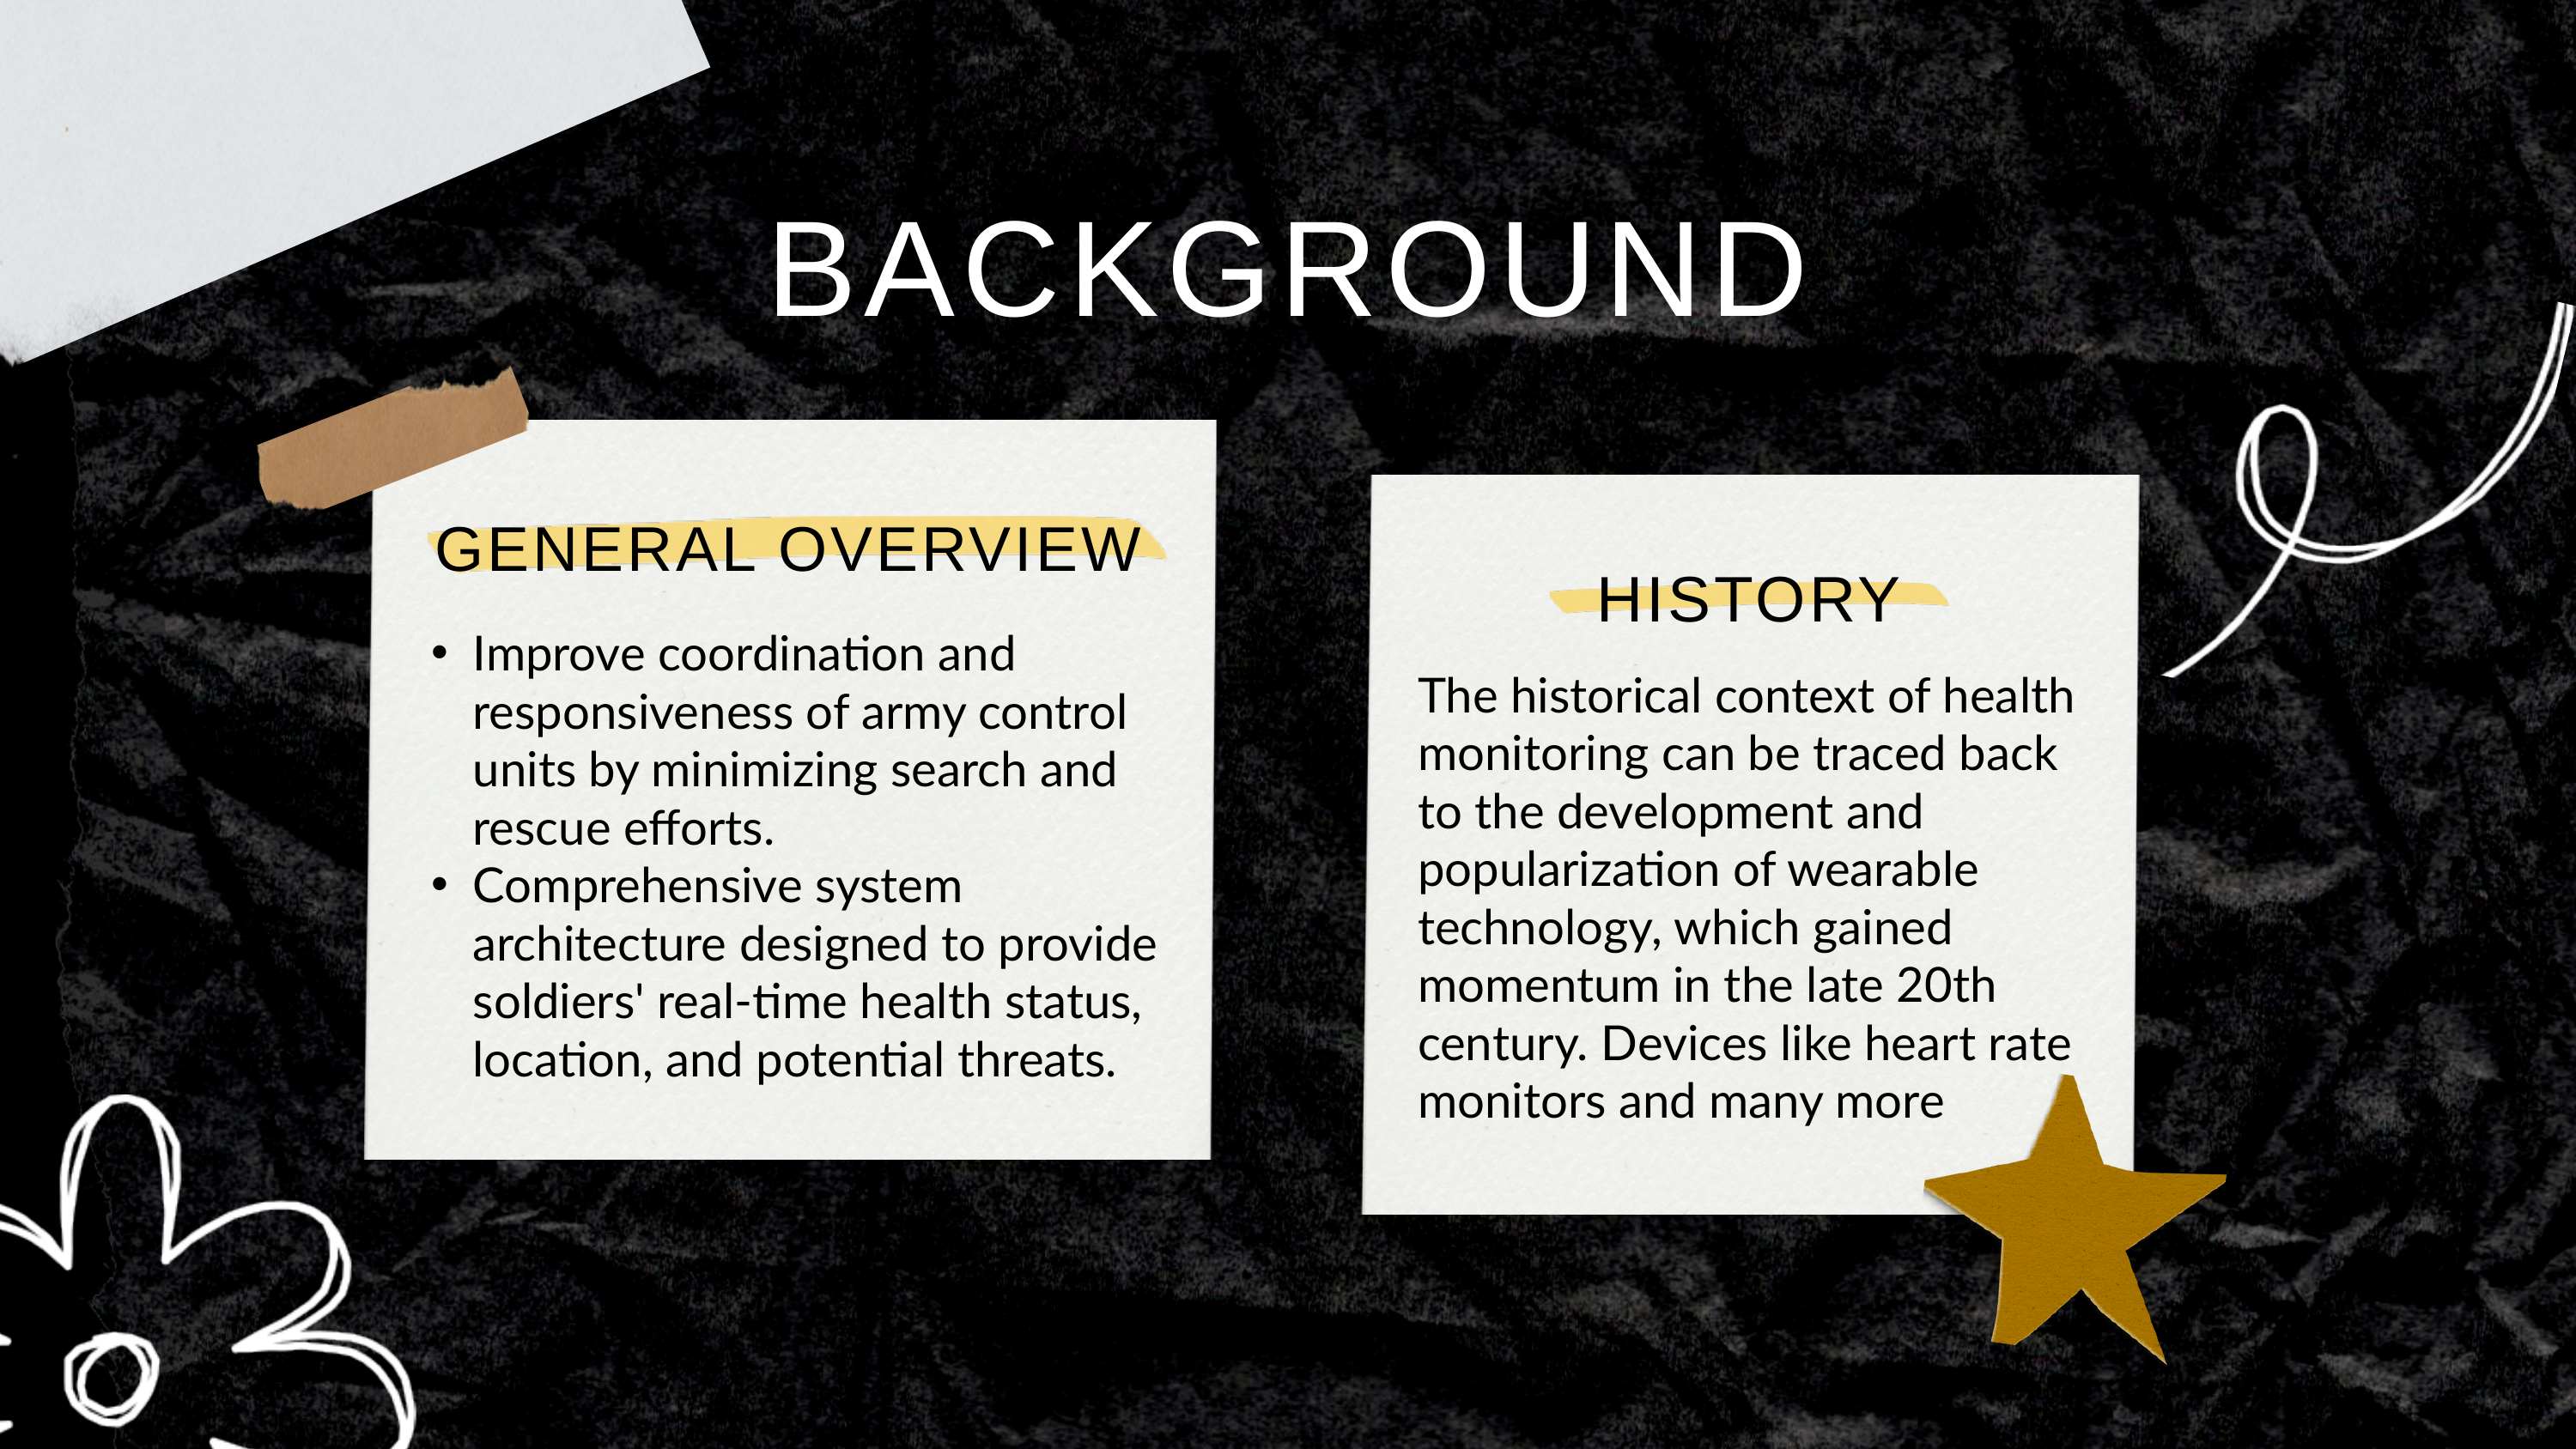

BACKGROUND

GENERAL OVERVIEW

HISTORY

Improve coordination and responsiveness of army control units by minimizing search and rescue efforts.
Comprehensive system architecture designed to provide soldiers' real-time health status, location, and potential threats.

The historical context of health monitoring can be traced back to the development and popularization of wearable technology, which gained momentum in the late 20th century. Devices like heart rate monitors and many more